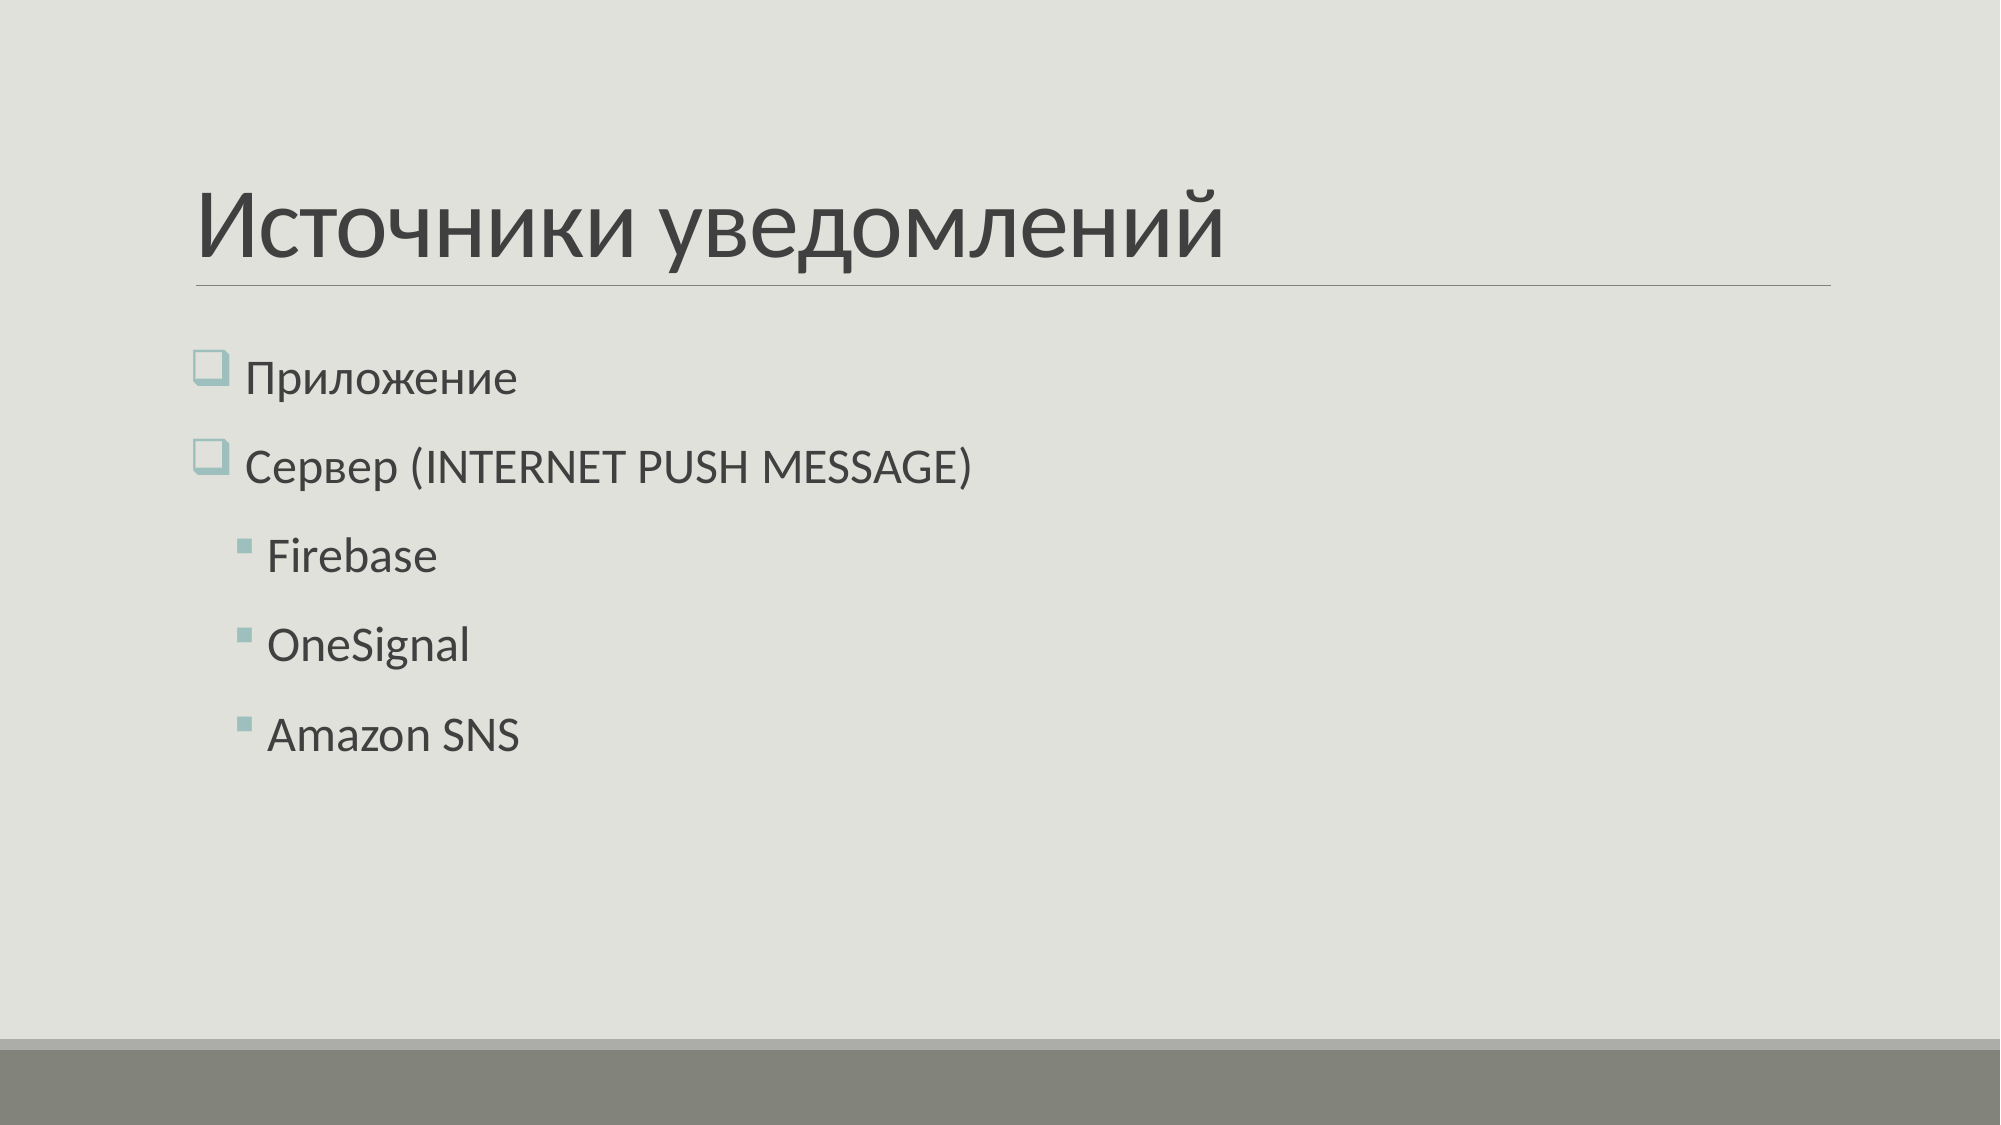

# Источники уведомлений
 Приложение
 Сервер (INTERNET PUSH MESSAGE)
 Firebase
 OneSignal
 Amazon SNS